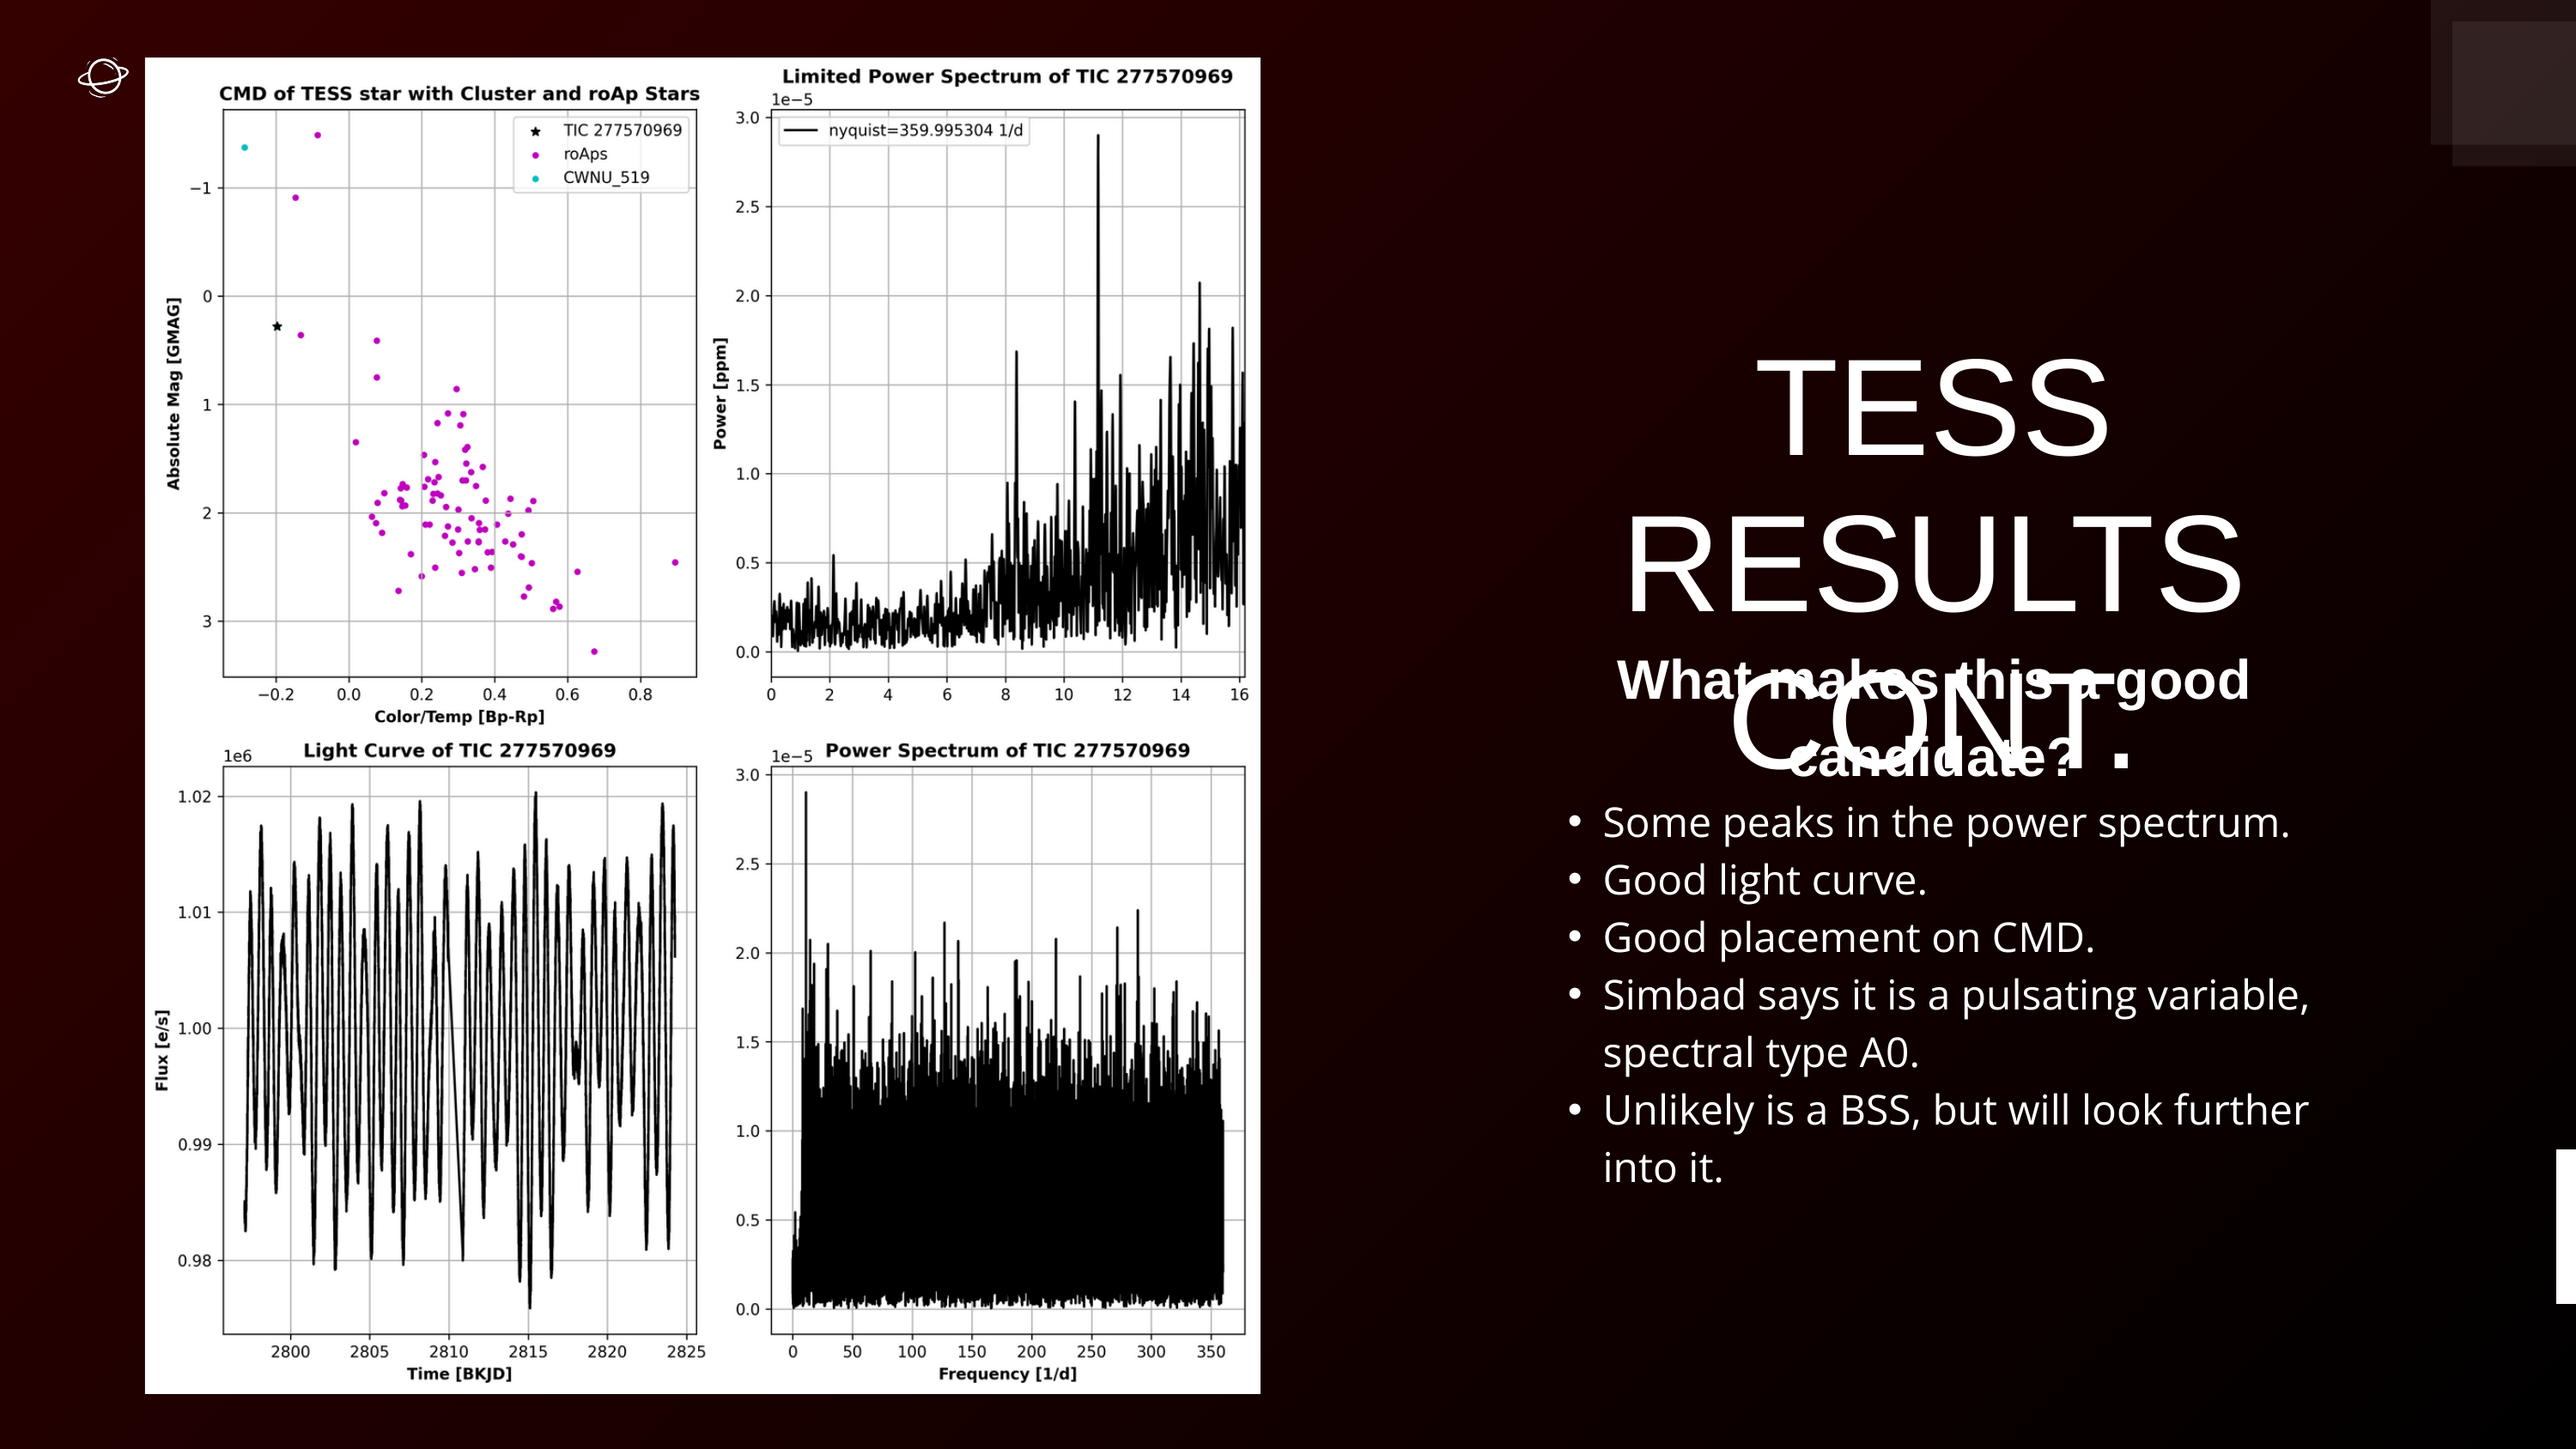

TESS RESULTS CONT.
What makes this a good candidate?
Some peaks in the power spectrum.
Good light curve.
Good placement on CMD.
Simbad says it is a pulsating variable, spectral type A0.
Unlikely is a BSS, but will look further into it.